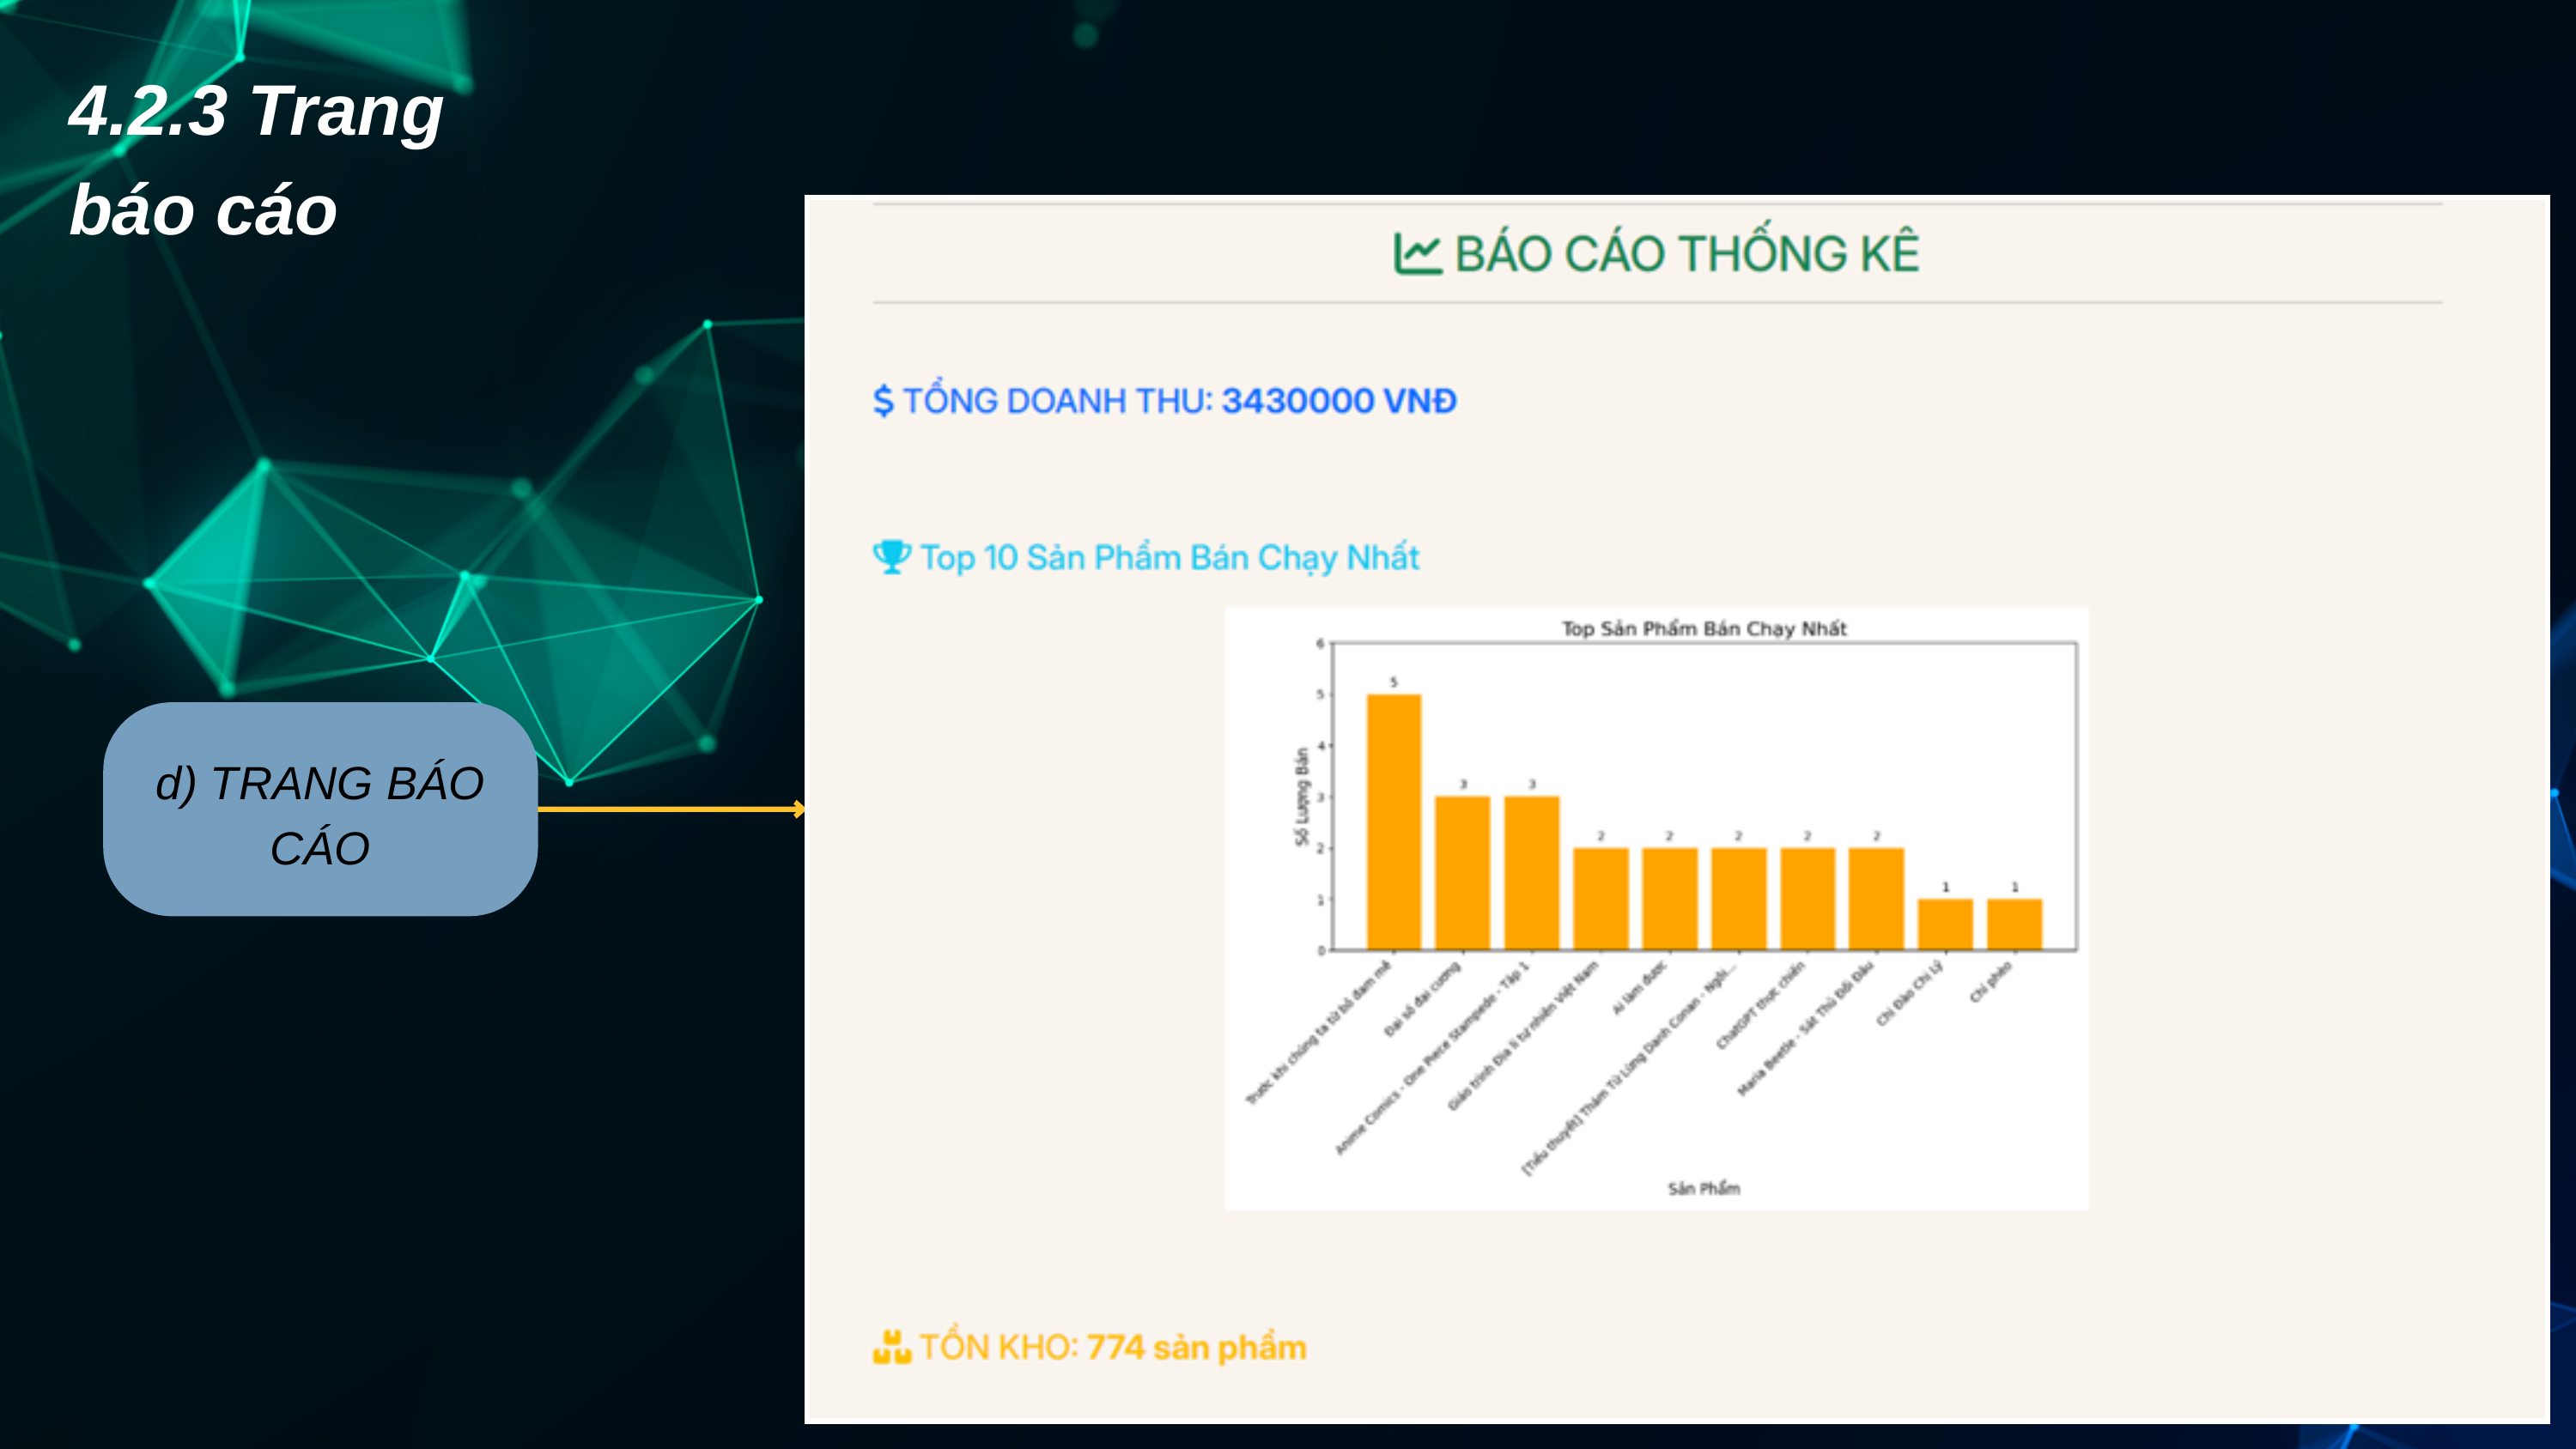

4.2.3 Trang báo cáo

d) TRANG BÁO CÁO